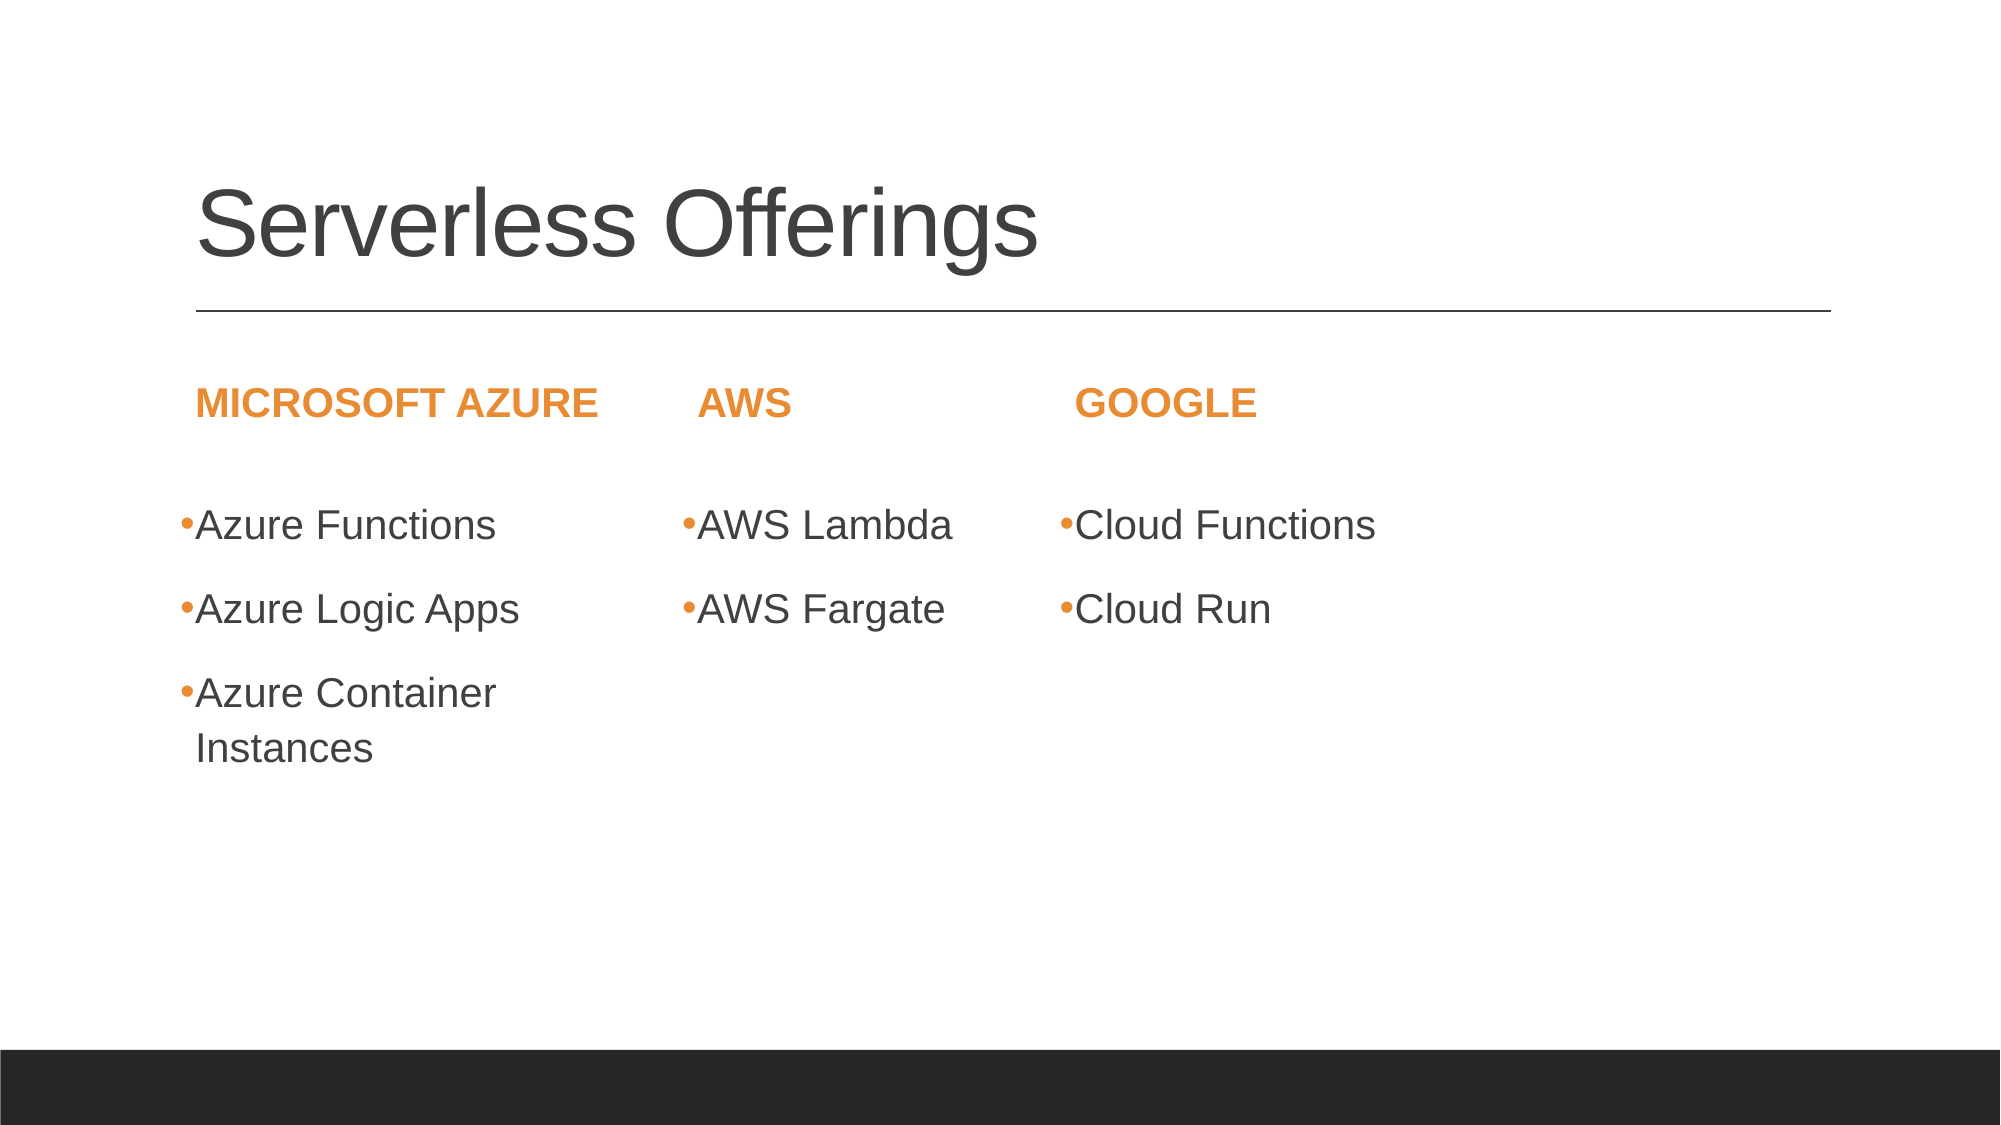

# Serverless Offerings
Microsoft Azure
AWS
Google
AWS Lambda
AWS Fargate
Cloud Functions
Cloud Run
Azure Functions
Azure Logic Apps
Azure Container Instances